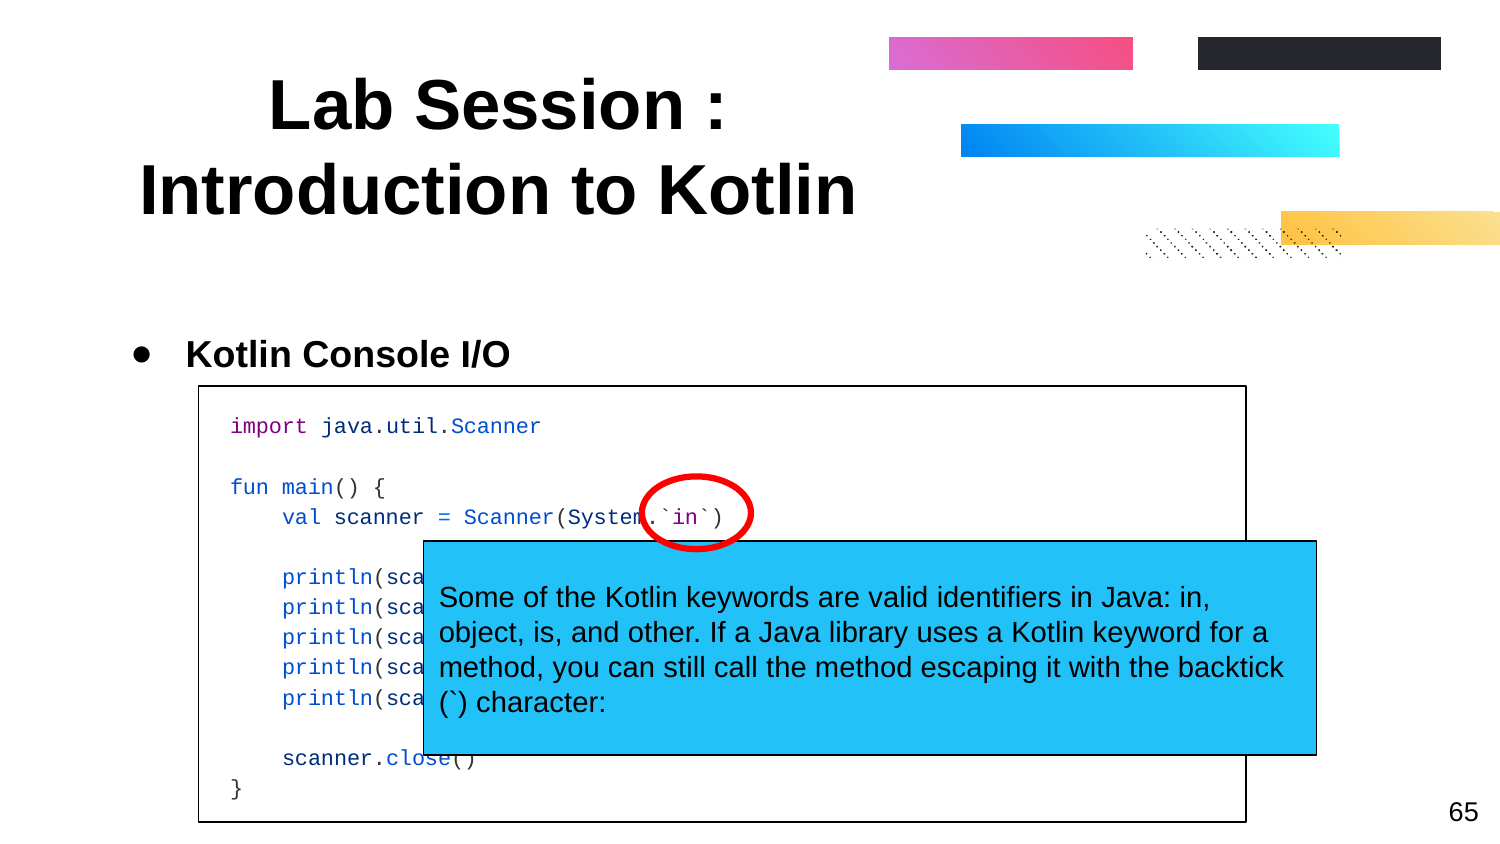

# Lab Session : Introduction to Kotlin
Kotlin Console I/O
It is the same as
switch in Java

import java.util.Scanner

fun main() {
    val scanner = Scanner(System.`in`)

    println(scanner.nextLine())                 // read the whole line
    println(scanner.nextInt())                  // get the next integer
    println(scanner.next())                     // get the next string
    println(scanner.nextDouble())               // get the next double
    println(scanner.nextLong())                 // get the next long

    scanner.close()
}

Some of the Kotlin keywords are valid identifiers in Java: in, object, is, and other. If a Java library uses a Kotlin keyword for a method, you can still call the method escaping it with the backtick (`) character:
65